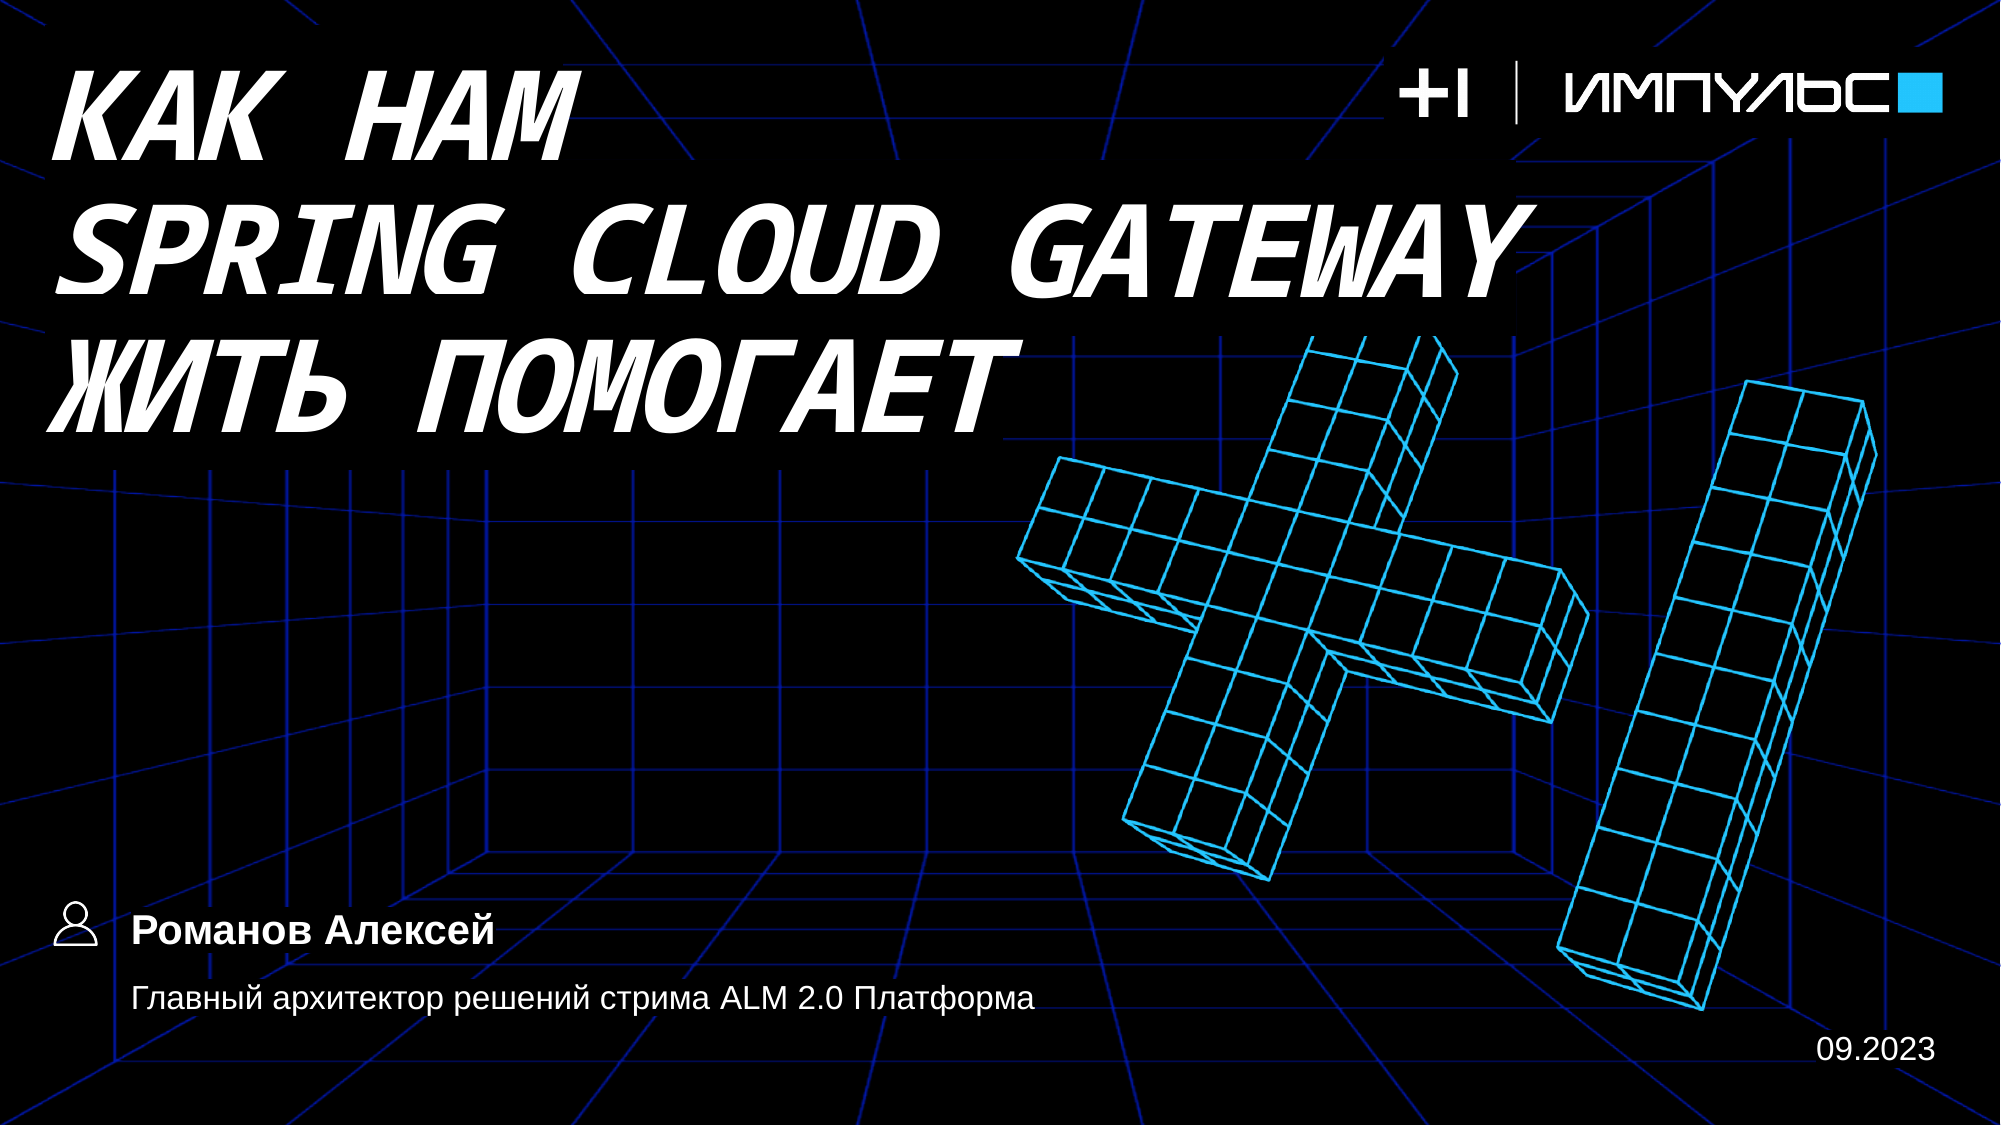

# Как нам Spring Cloud Gateway жить помогает
Романов Алексей
Главный архитектор решений стрима ALM 2.0 Платформа
09.2023